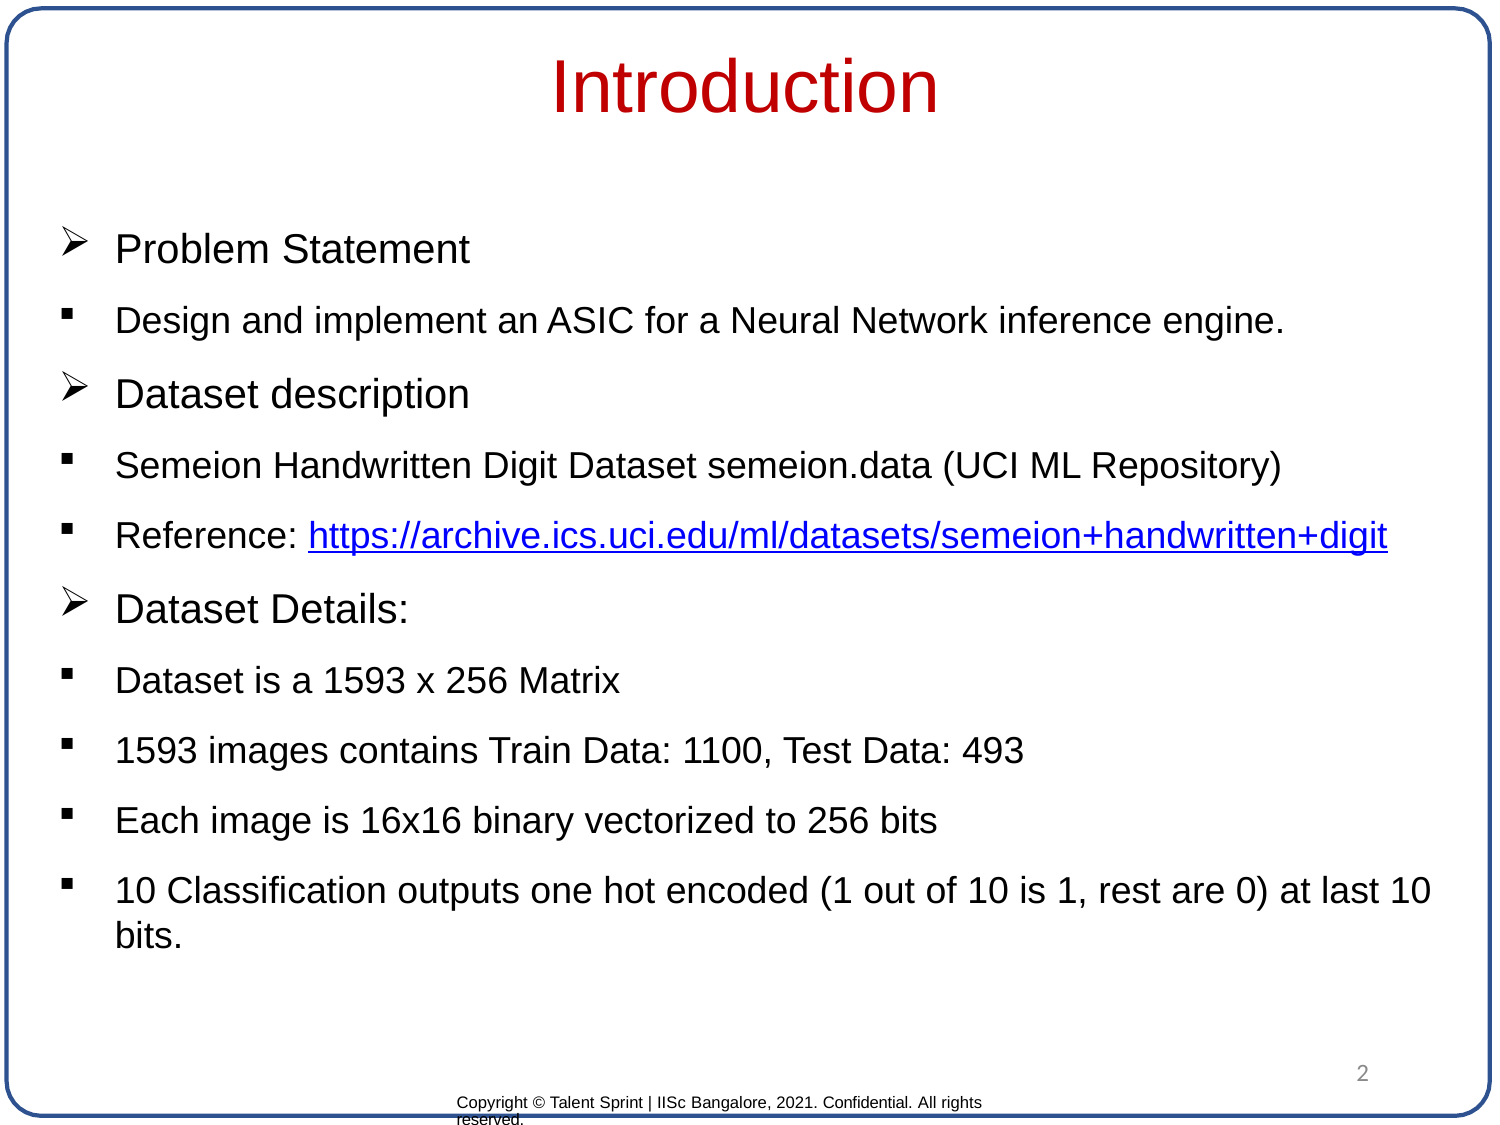

# Introduction
Problem Statement
Design and implement an ASIC for a Neural Network inference engine.
Dataset description
Semeion Handwritten Digit Dataset semeion.data (UCI ML Repository)
Reference: https://archive.ics.uci.edu/ml/datasets/semeion+handwritten+digit
Dataset Details:
Dataset is a 1593 x 256 Matrix
1593 images contains Train Data: 1100, Test Data: 493
Each image is 16x16 binary vectorized to 256 bits
10 Classification outputs one hot encoded (1 out of 10 is 1, rest are 0) at last 10 bits.

2
Copyright © Talent Sprint | IISc Bangalore, 2021. Confidential. All rights reserved.